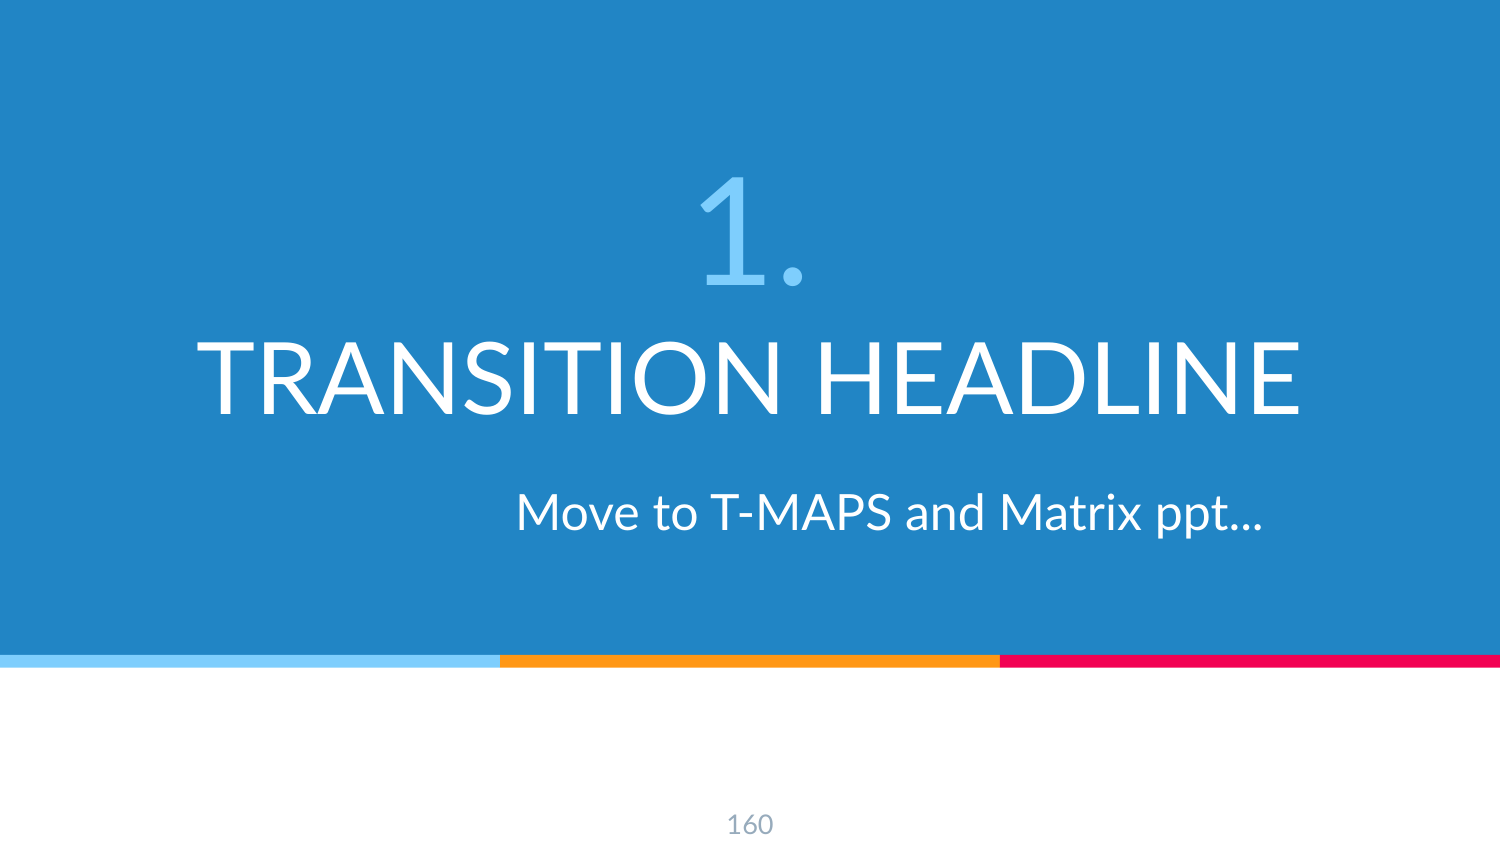

# 1.
TRANSITION HEADLINE
Move to T-MAPS and Matrix ppt...
160